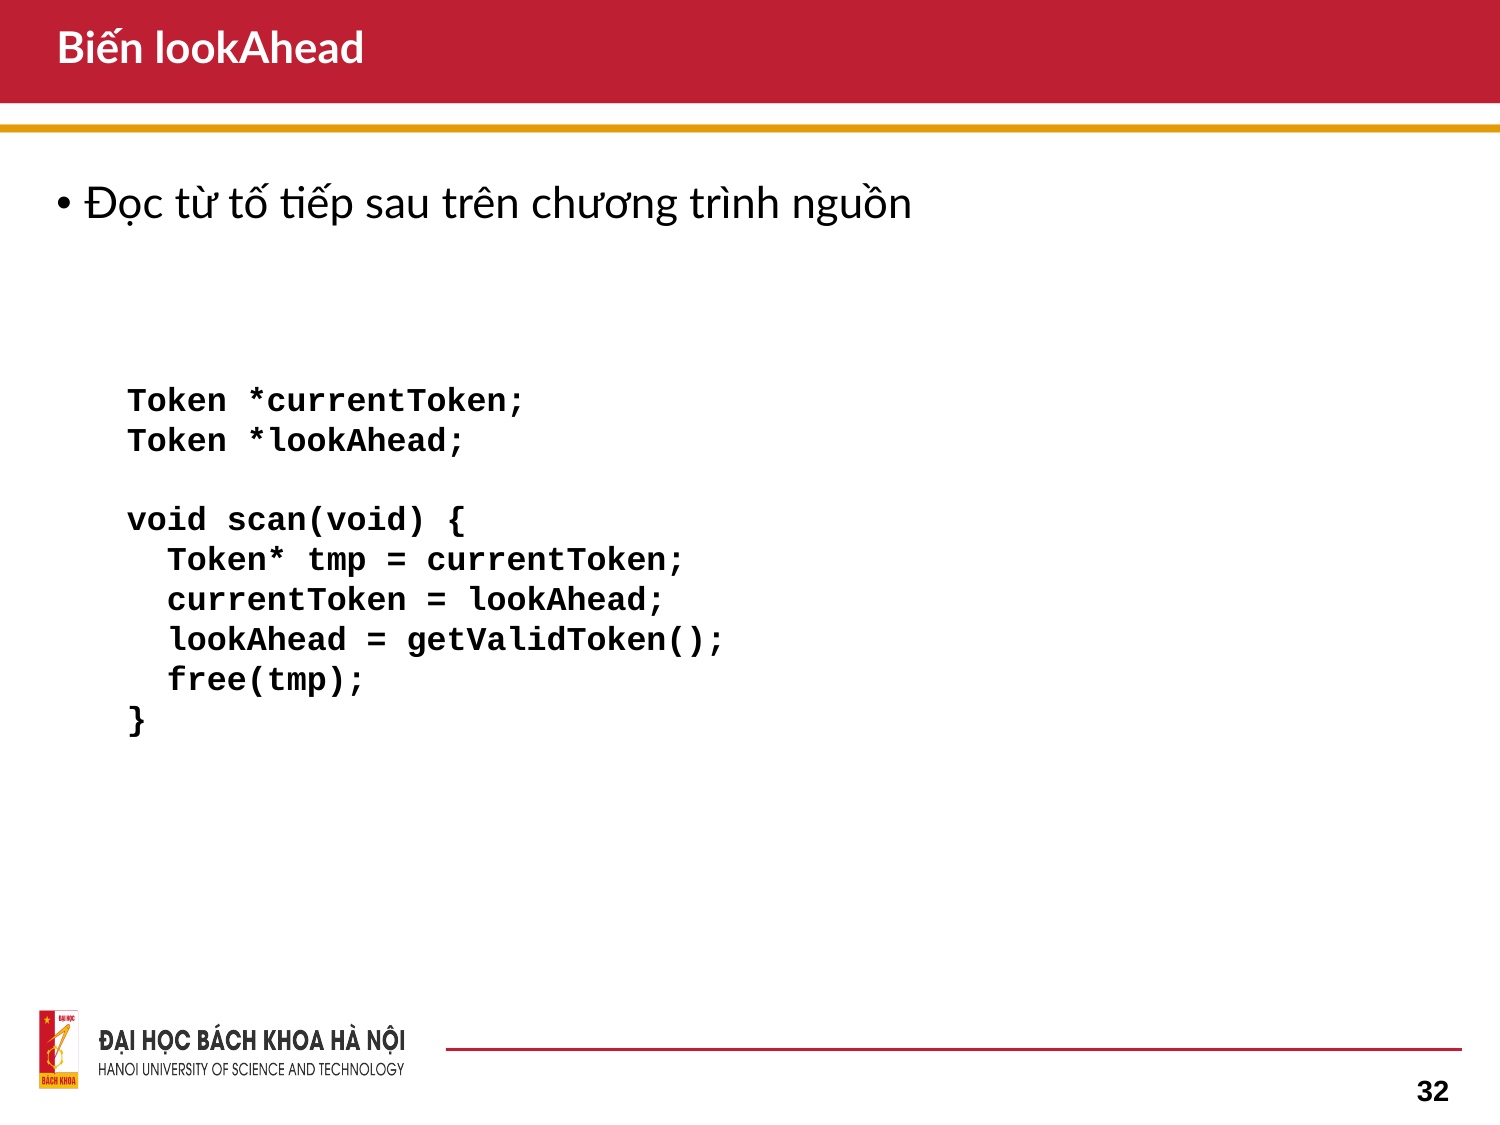

# Biến lookAhead
Đọc từ tố tiếp sau trên chương trình nguồn
Token *currentToken;
Token *lookAhead;

void scan(void) {
  Token* tmp = currentToken;
  currentToken = lookAhead;
  lookAhead = getValidToken();
  free(tmp);
}

32